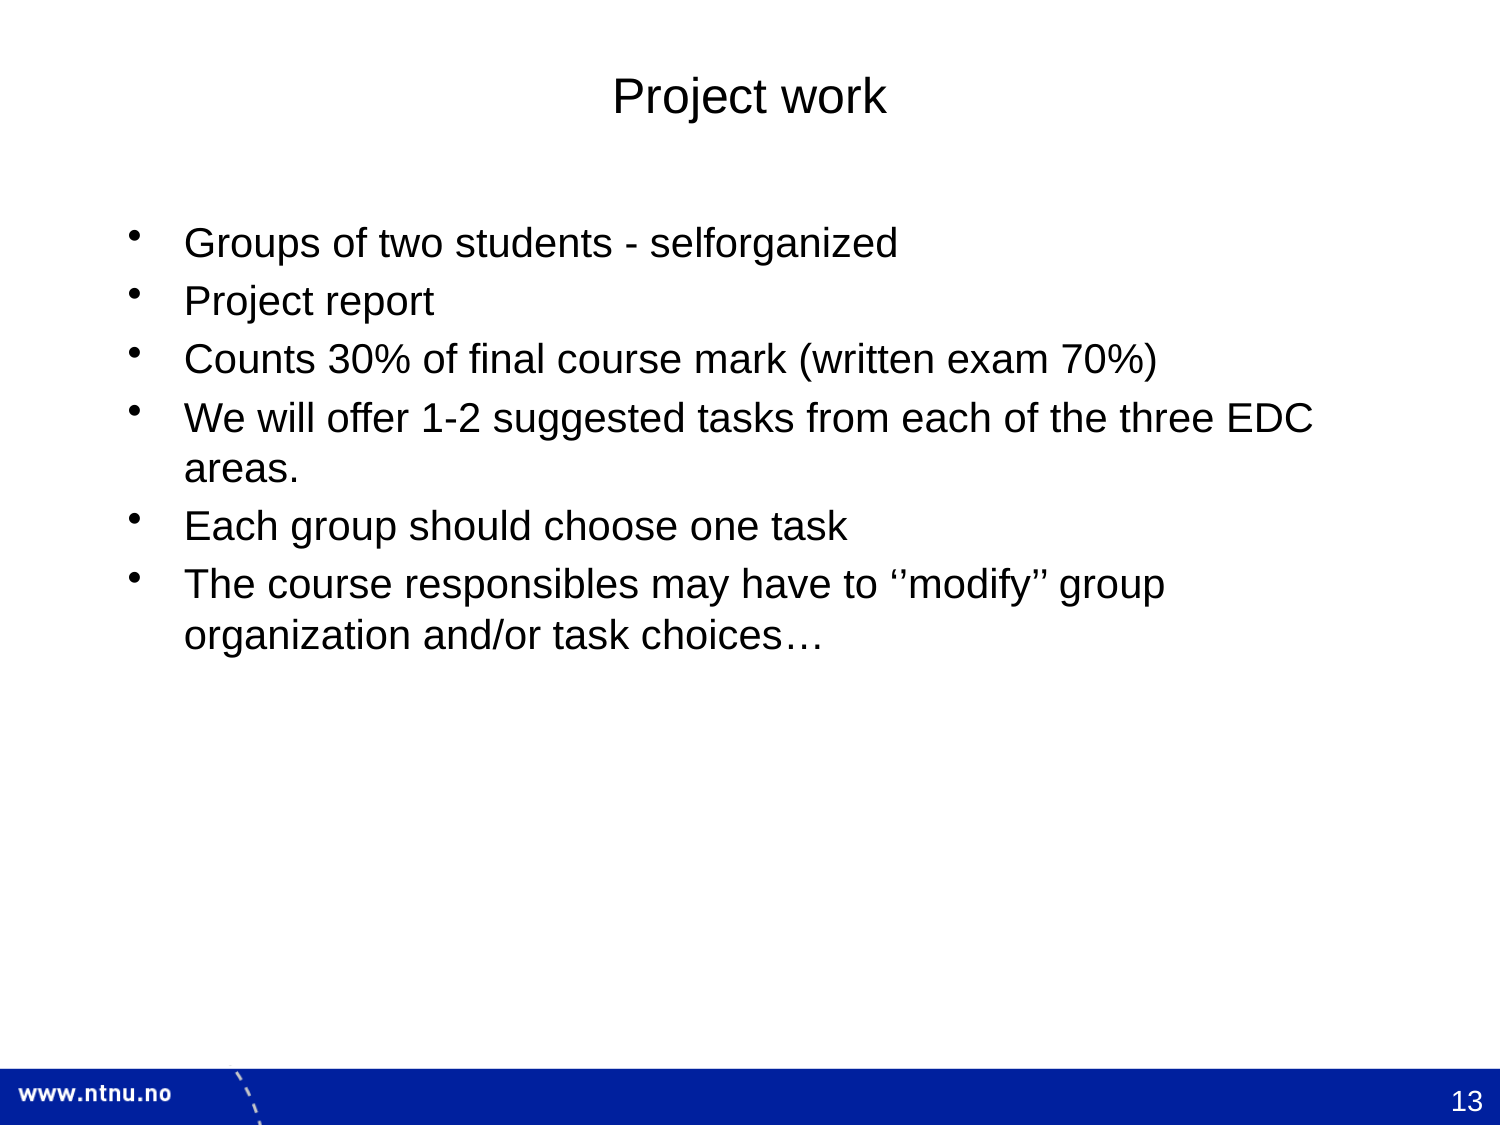

# Project work
Groups of two students - selforganized
Project report
Counts 30% of final course mark (written exam 70%)
We will offer 1-2 suggested tasks from each of the three EDC areas.
Each group should choose one task
The course responsibles may have to ‘’modify’’ group organization and/or task choices…